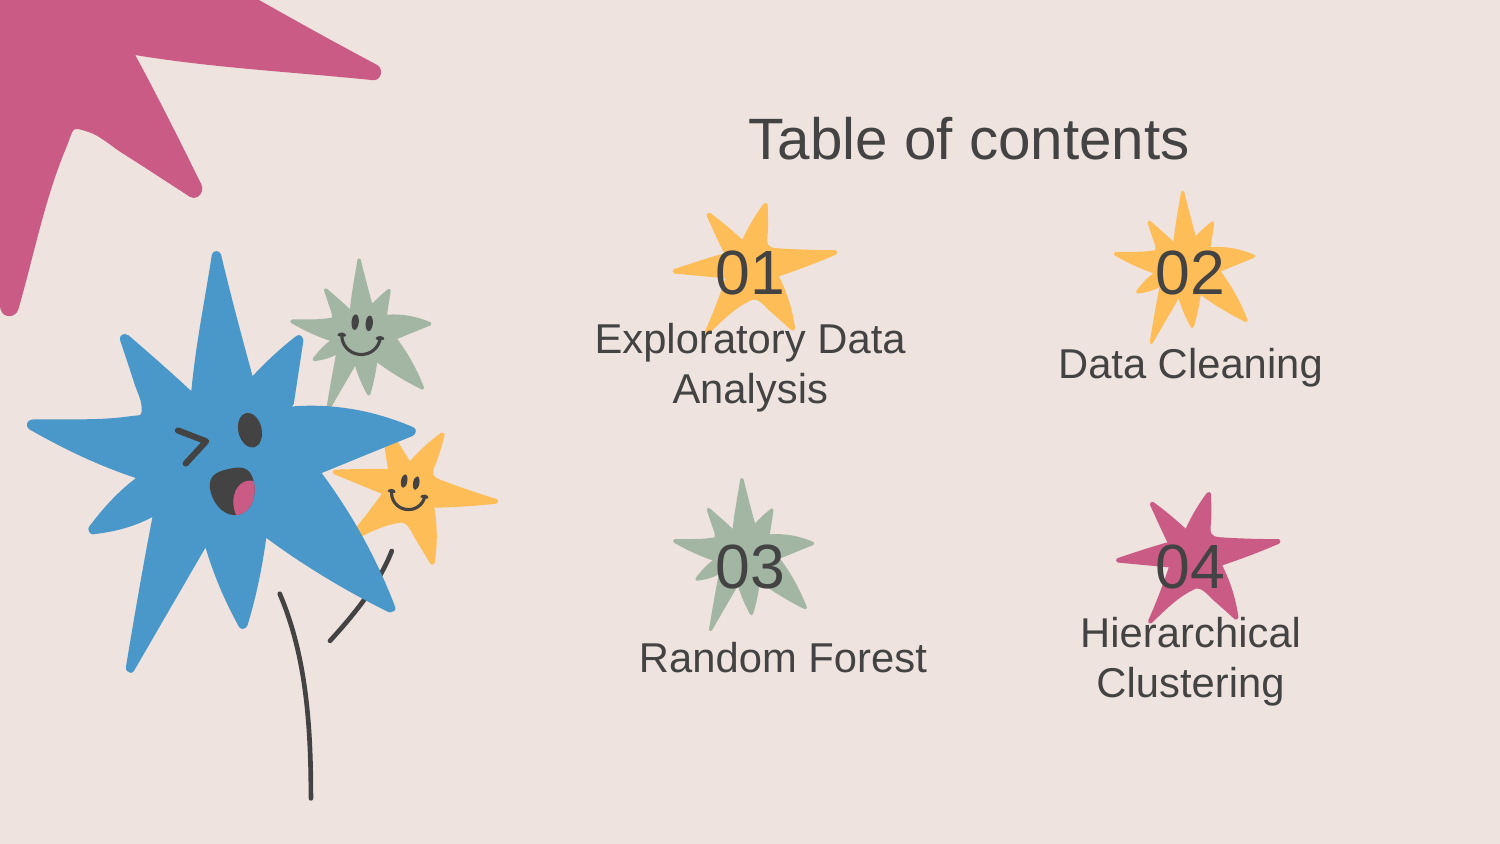

Table of contents

01
02

# Exploratory Data Analysis
Data Cleaning

03
04

Random Forest
Hierarchical Clustering